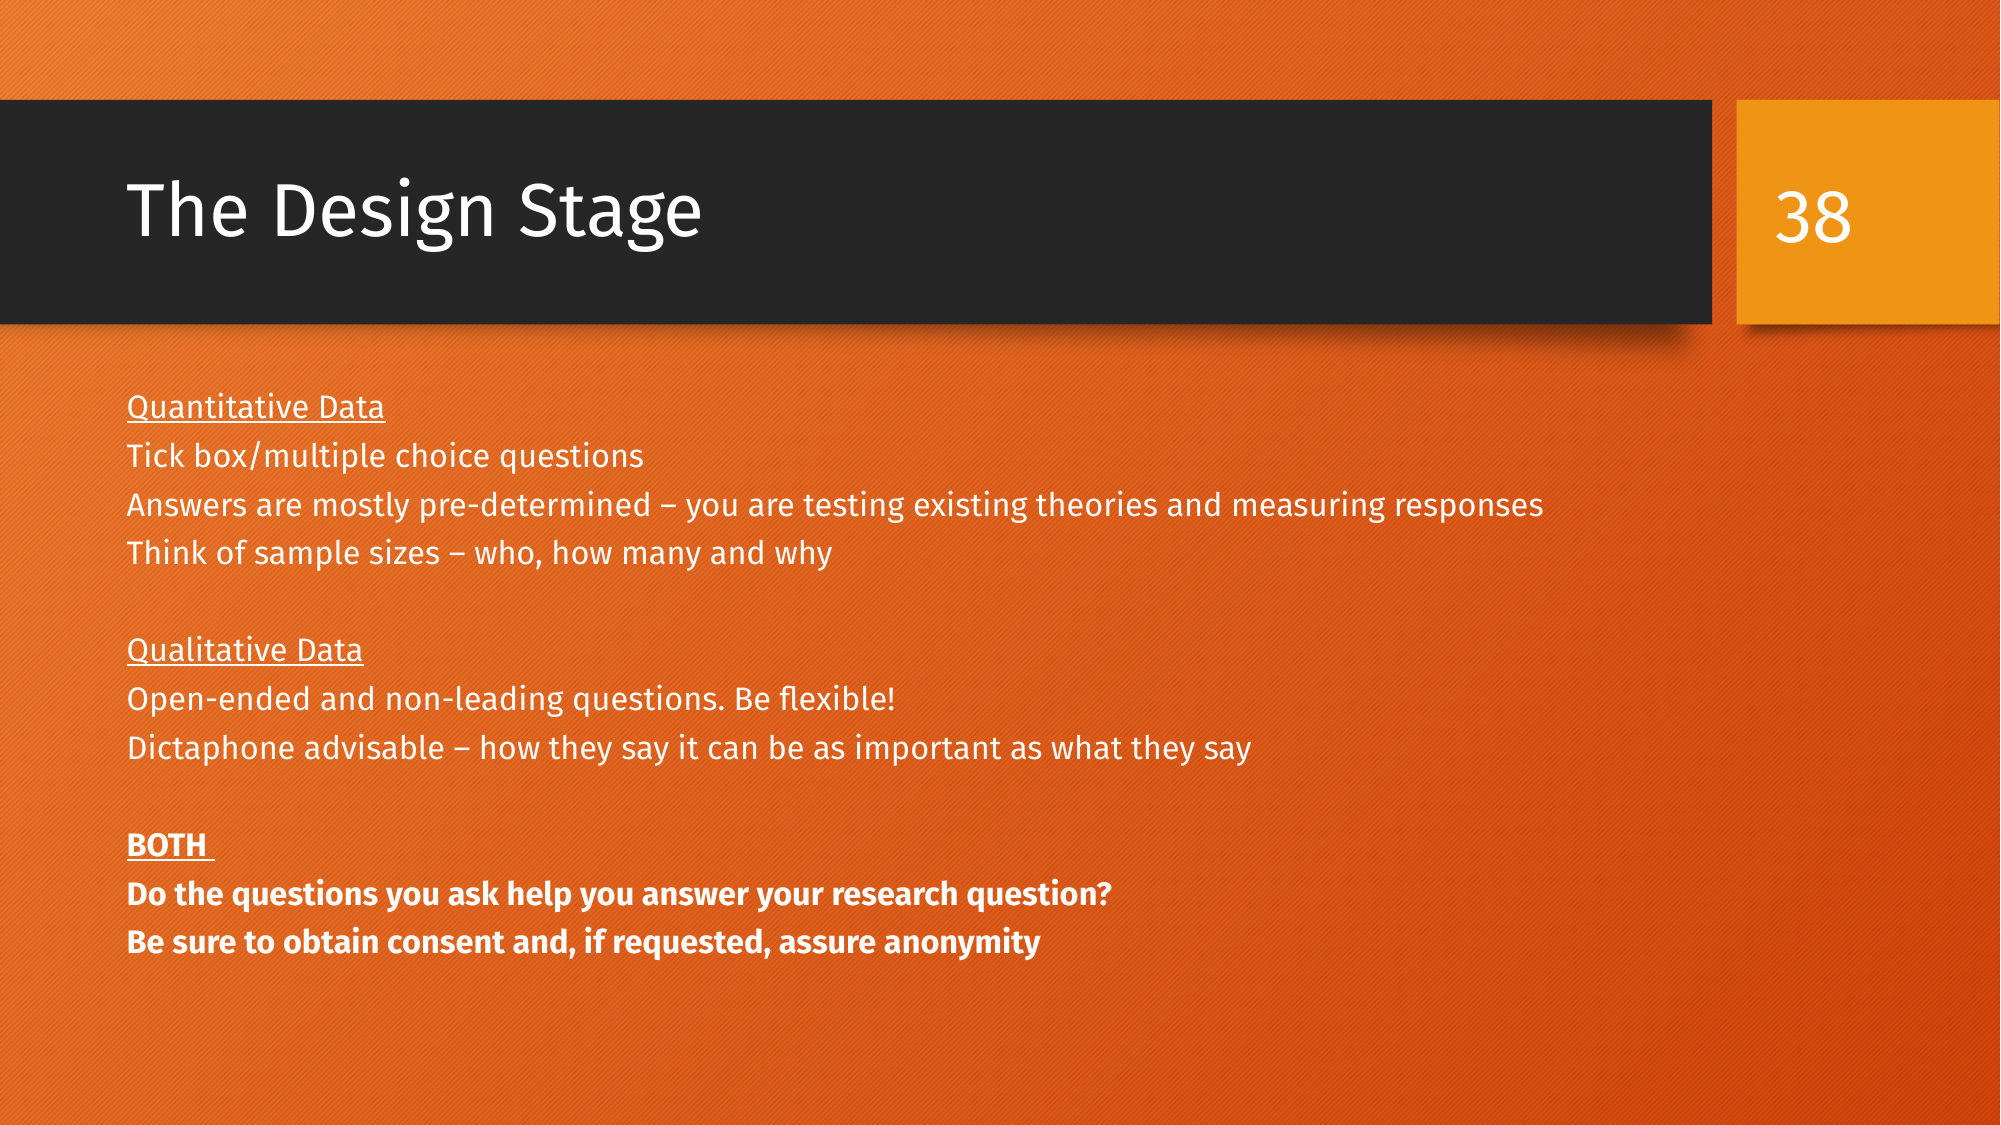

38
# The Design Stage
Quantitative Data
Tick box/multiple choice questions
Answers are mostly pre-determined – you are testing existing theories and measuring responses
Think of sample sizes – who, how many and why

Qualitative Data
Open-ended and non-leading questions. Be flexible!
Dictaphone advisable – how they say it can be as important as what they say

BOTH
Do the questions you ask help you answer your research question?
Be sure to obtain consent and, if requested, assure anonymity